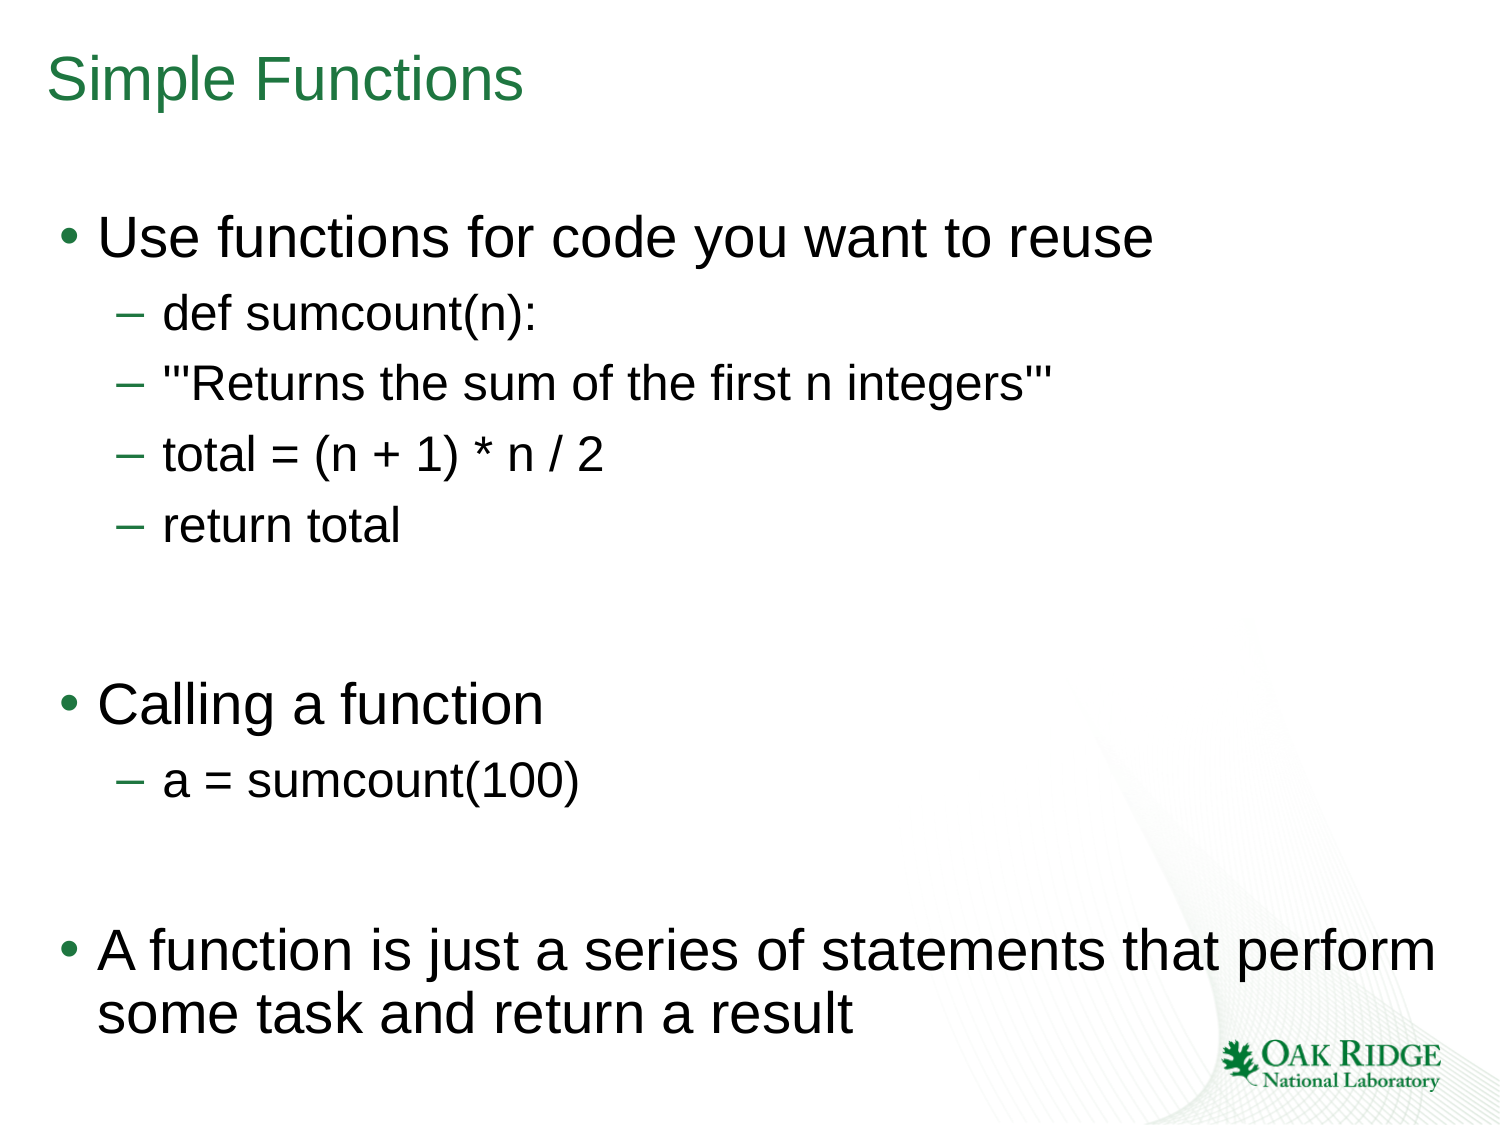

# Simple Functions
Use functions for code you want to reuse
def sumcount(n):
'''Returns the sum of the first n integers'''
total = (n + 1) * n / 2
return total

Calling a function
a = sumcount(100)

A function is just a series of statements that perform some task and return a result